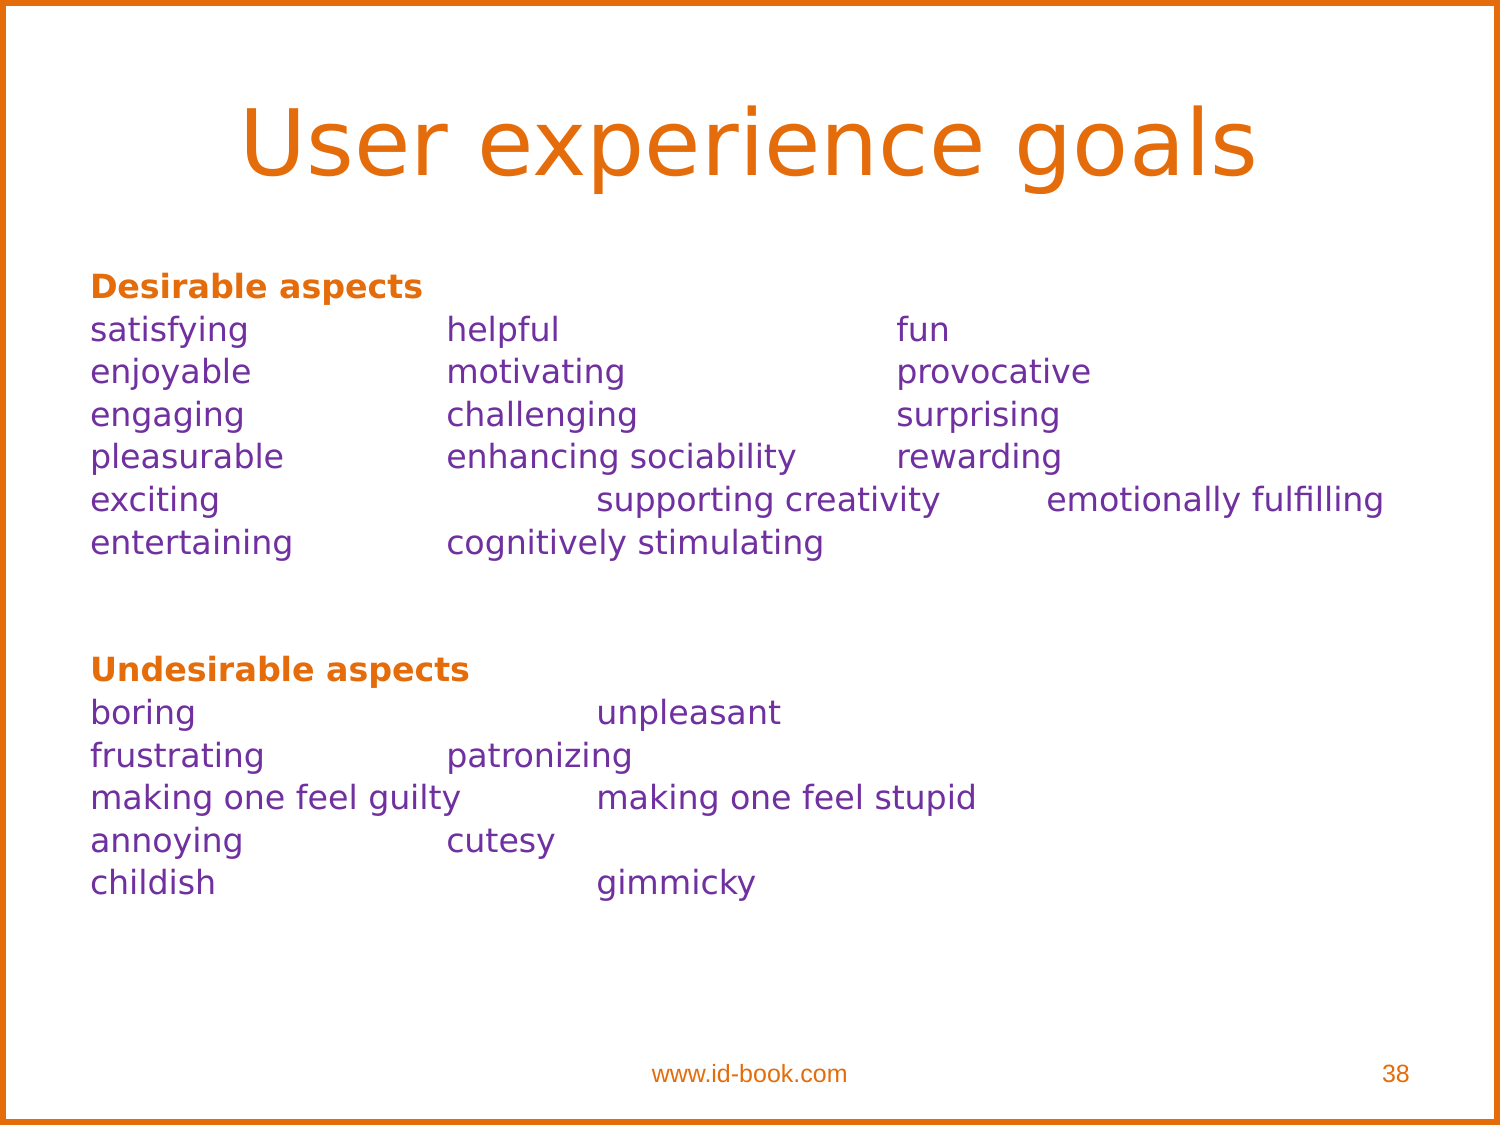

# User experience goals
Desirable aspects
satisfying		helpful			fun
enjoyable	 	motivating		provocative
engaging		challenging		surprising
pleasurable		enhancing sociability	rewarding
exciting			supporting creativity	emotionally fulfilling
entertaining		cognitively stimulating

Undesirable aspects
boring			unpleasant
frustrating		patronizing
making one feel guilty	making one feel stupid
annoying		cutesy
childish			gimmicky

www.id-book.com
38